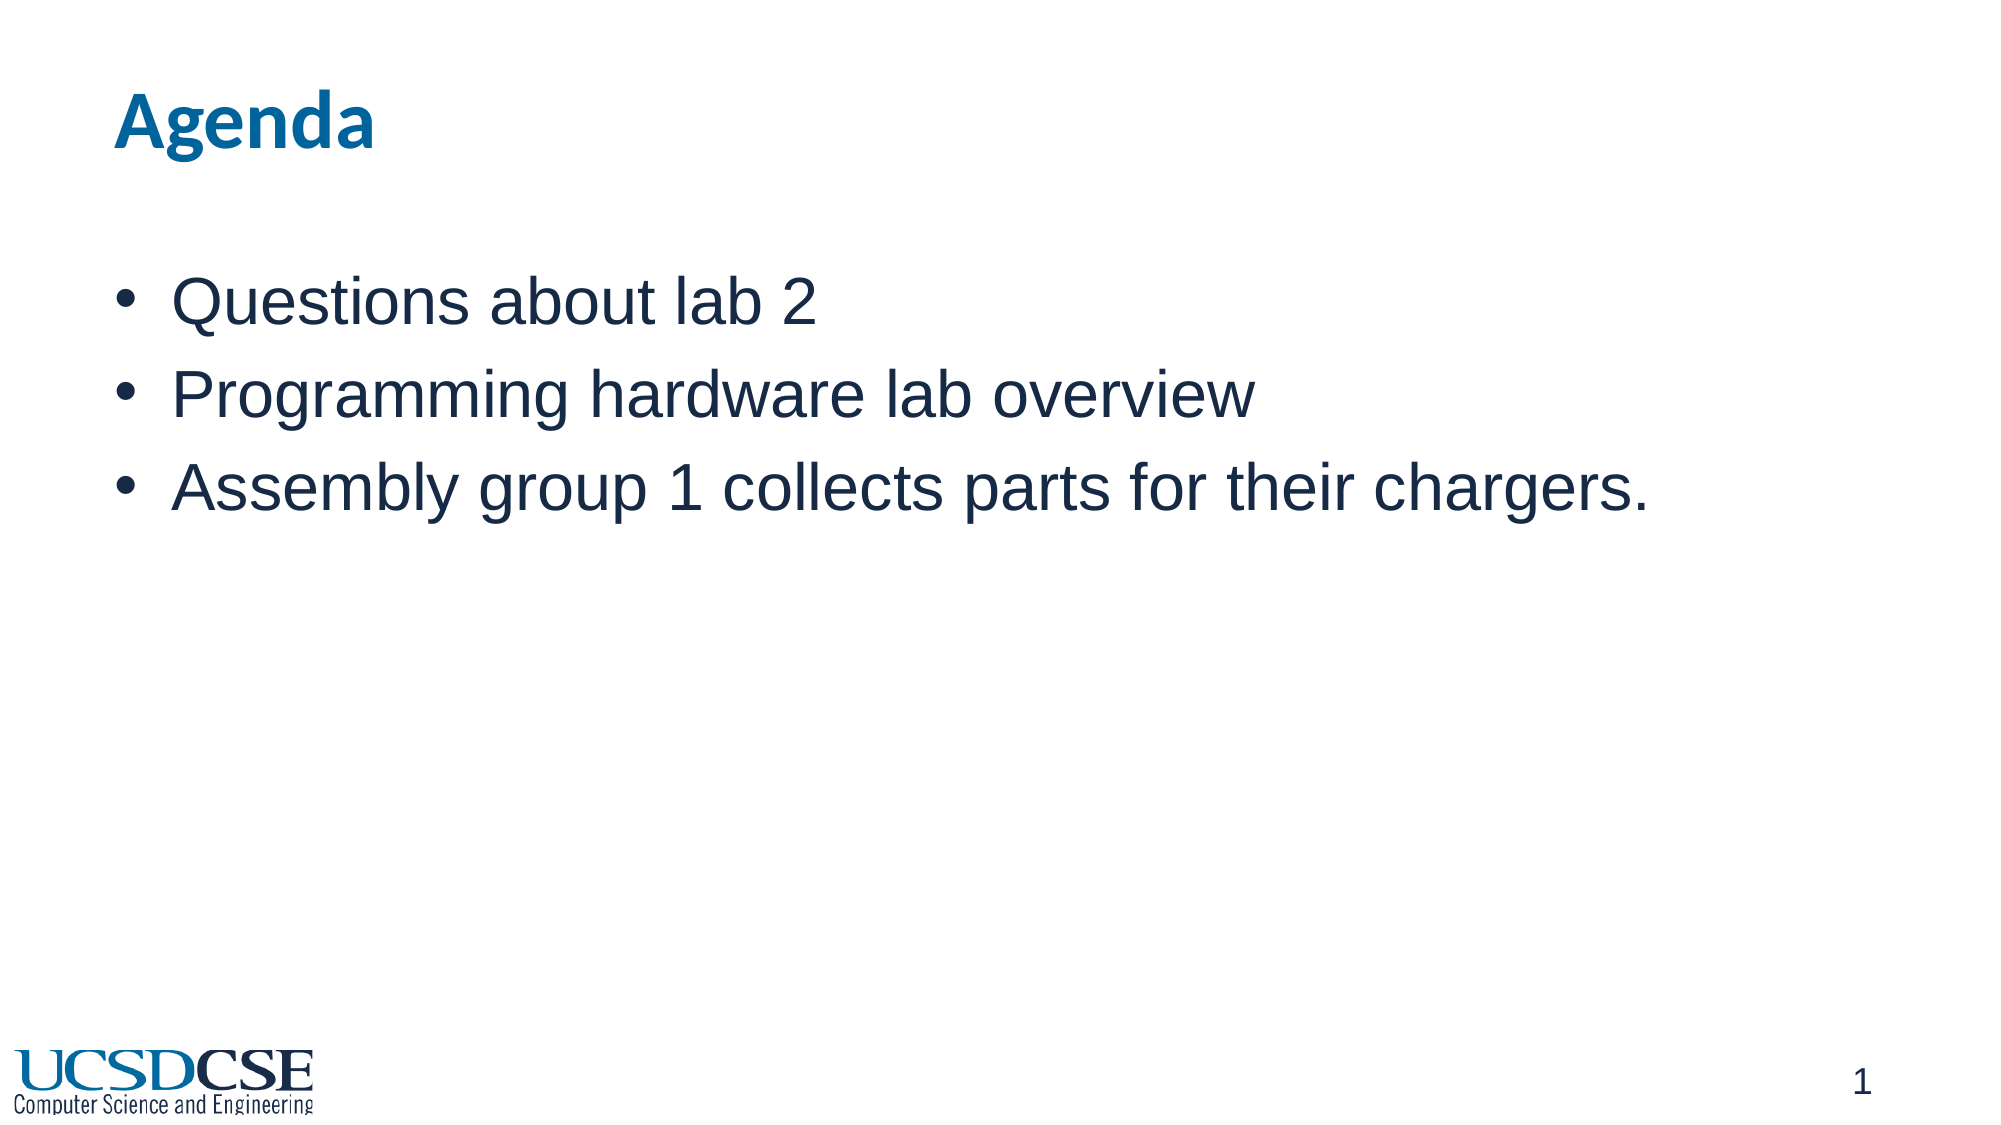

# Agenda
Questions about lab 2
Programming hardware lab overview
Assembly group 1 collects parts for their chargers.